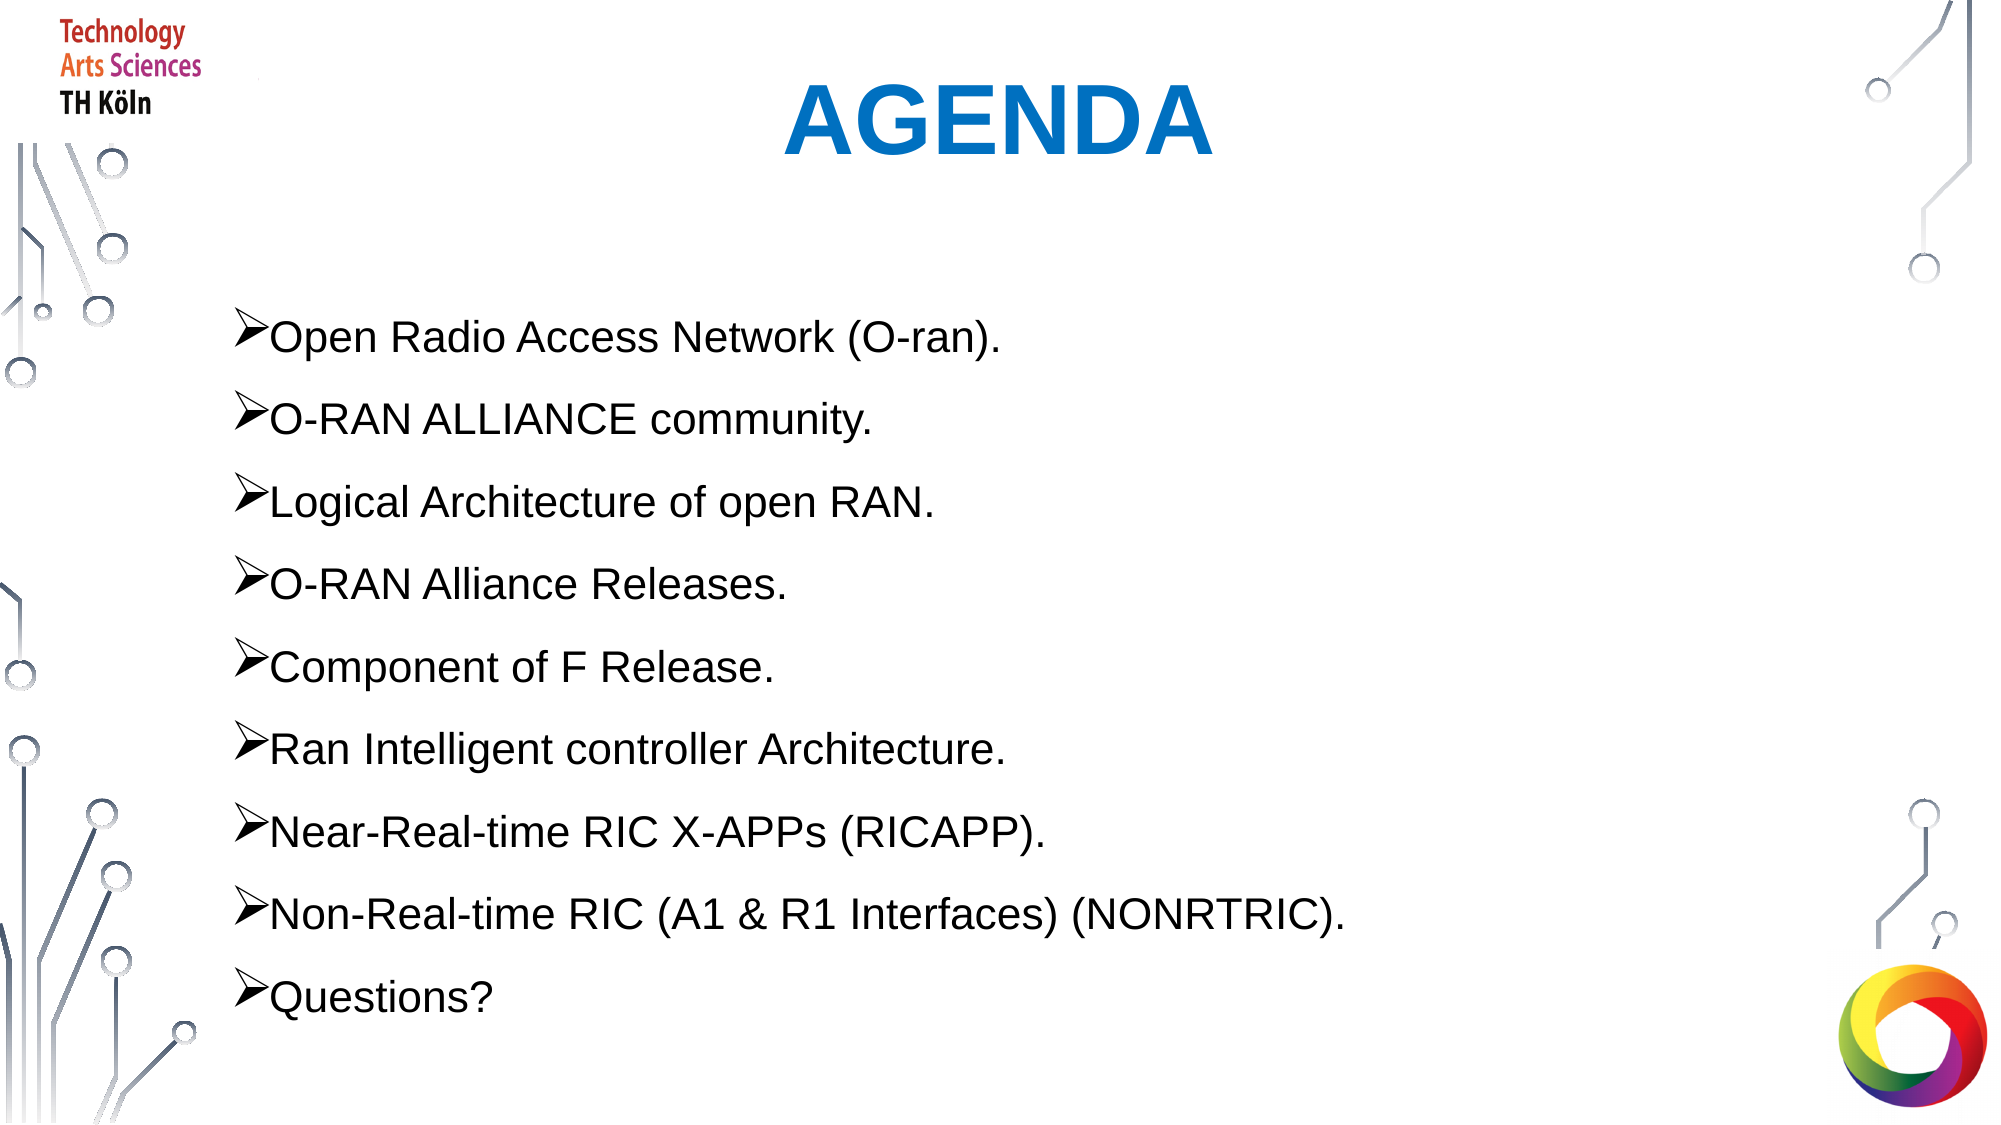

# Agenda
Open Radio Access Network (O-ran).
O-RAN ALLIANCE community.
Logical Architecture of open RAN.
O-RAN Alliance Releases.
Component of F Release.
Ran Intelligent controller Architecture.
Near-Real-time RIC X-APPs (RICAPP).
Non-Real-time RIC (A1 & R1 Interfaces) (NONRTRIC).
Questions?